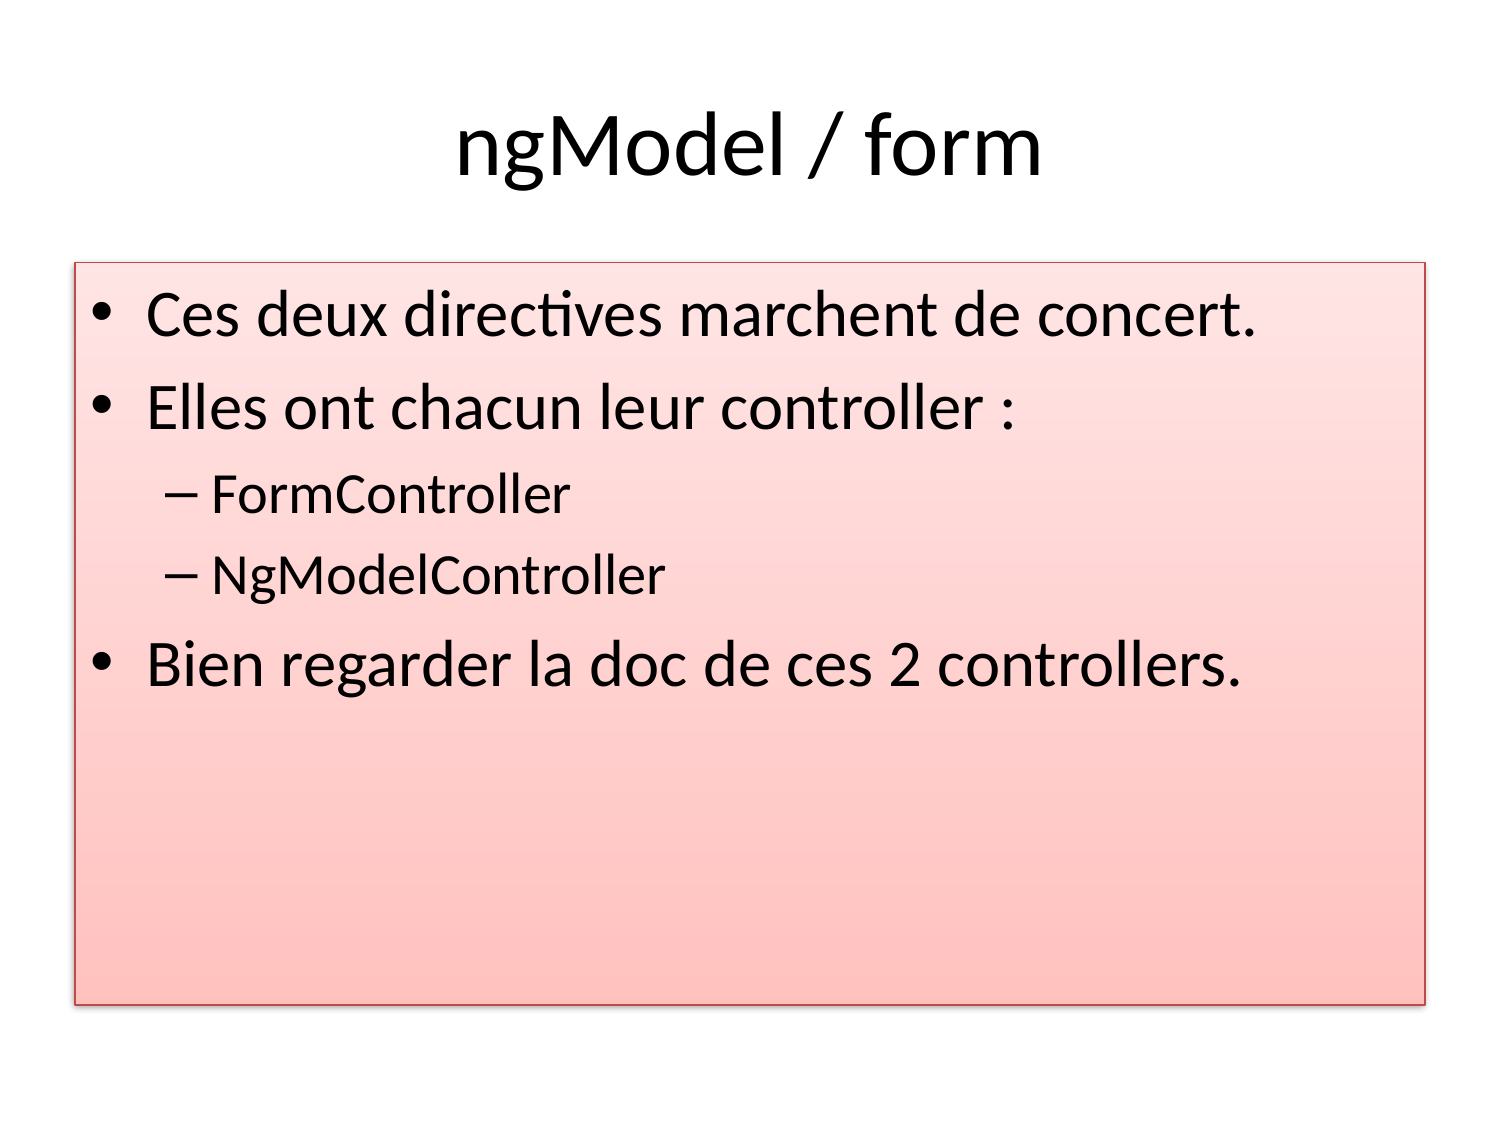

# ngModel / form
Ces deux directives marchent de concert.
Elles ont chacun leur controller :
FormController
NgModelController
Bien regarder la doc de ces 2 controllers.